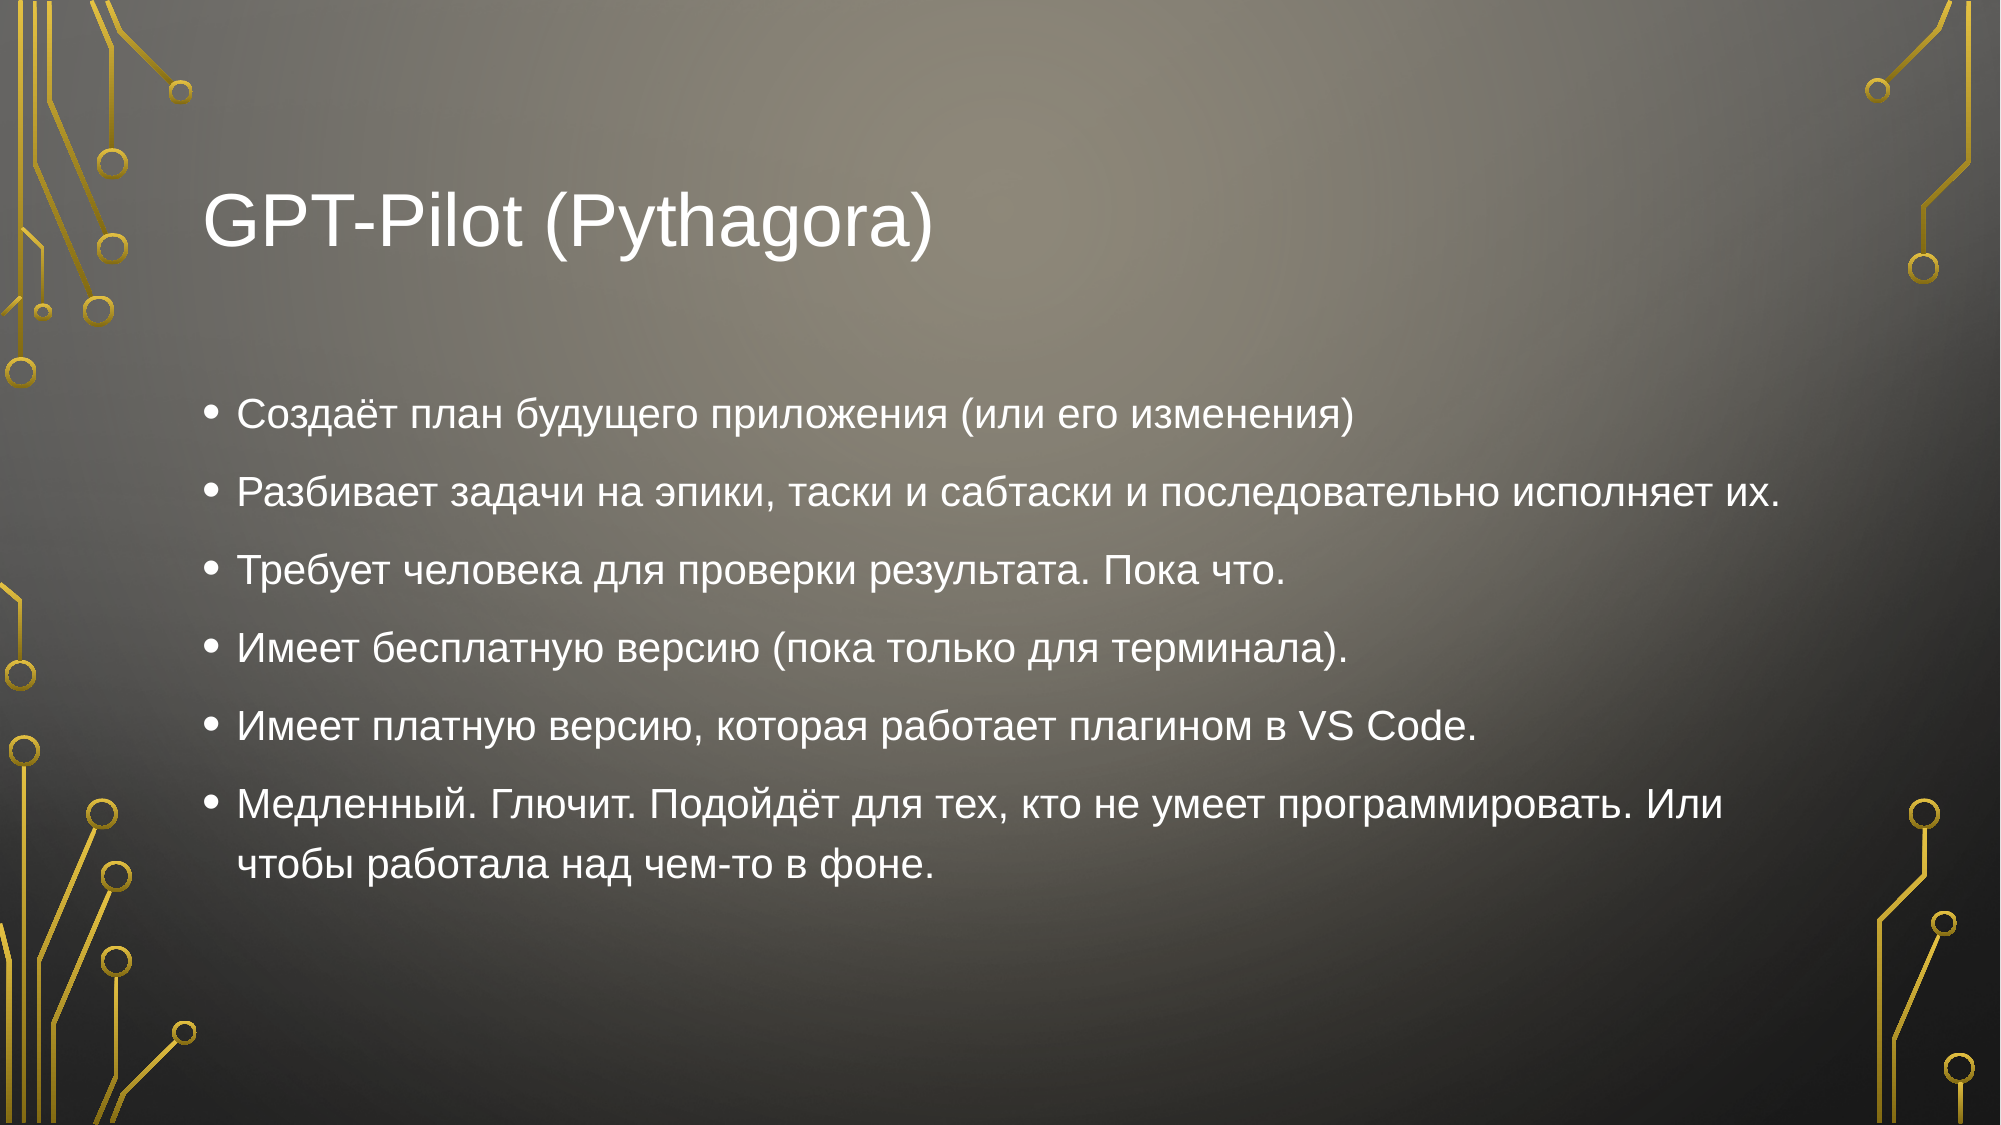

# GPT-Pilot (Pythagora)
Создаёт план будущего приложения (или его изменения)
Разбивает задачи на эпики, таски и сабтаски и последовательно исполняет их.
Требует человека для проверки результата. Пока что.
Имеет бесплатную версию (пока только для терминала).
Имеет платную версию, которая работает плагином в VS Code.
Медленный. Глючит. Подойдёт для тех, кто не умеет программировать. Или чтобы работала над чем-то в фоне.